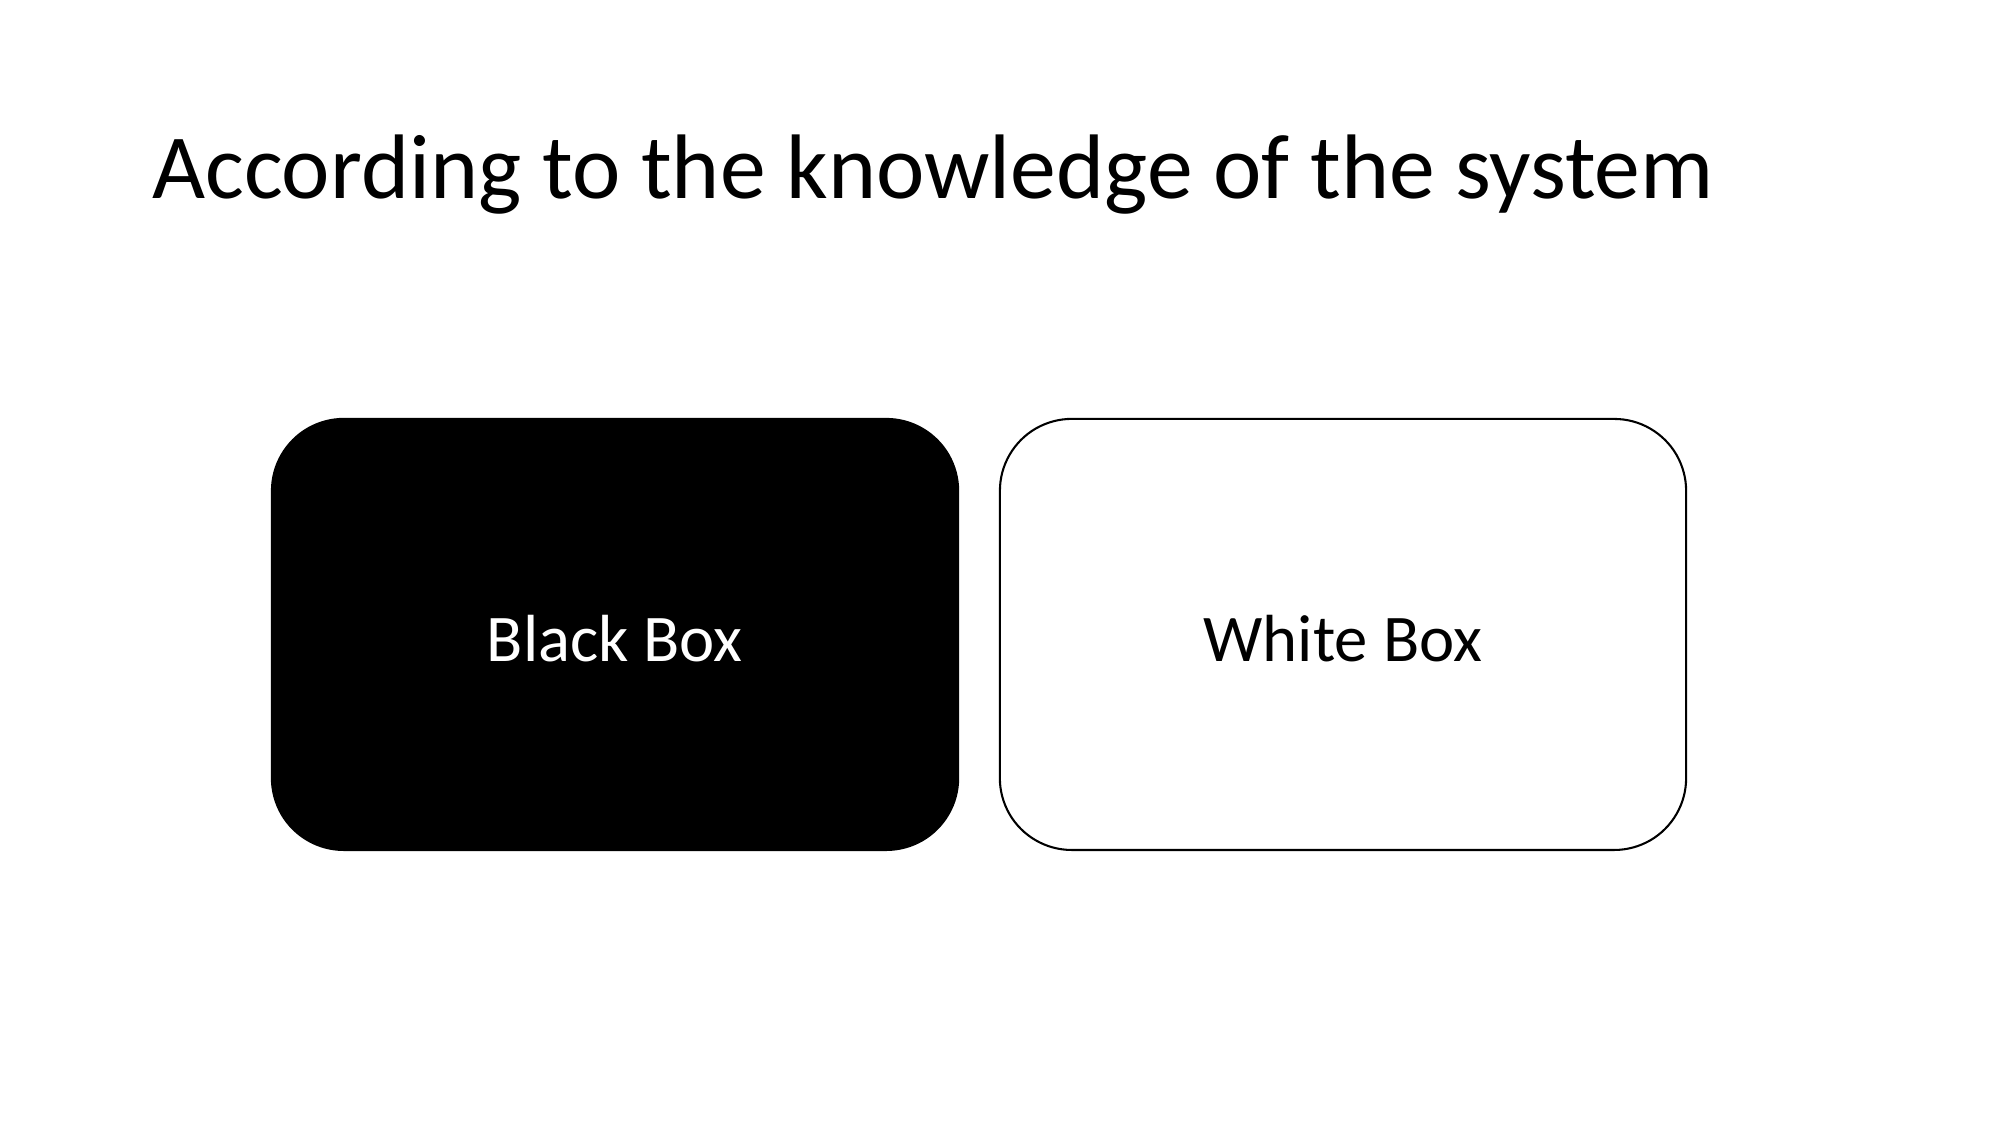

# According to the knowledge of the system
Black Box
White Box